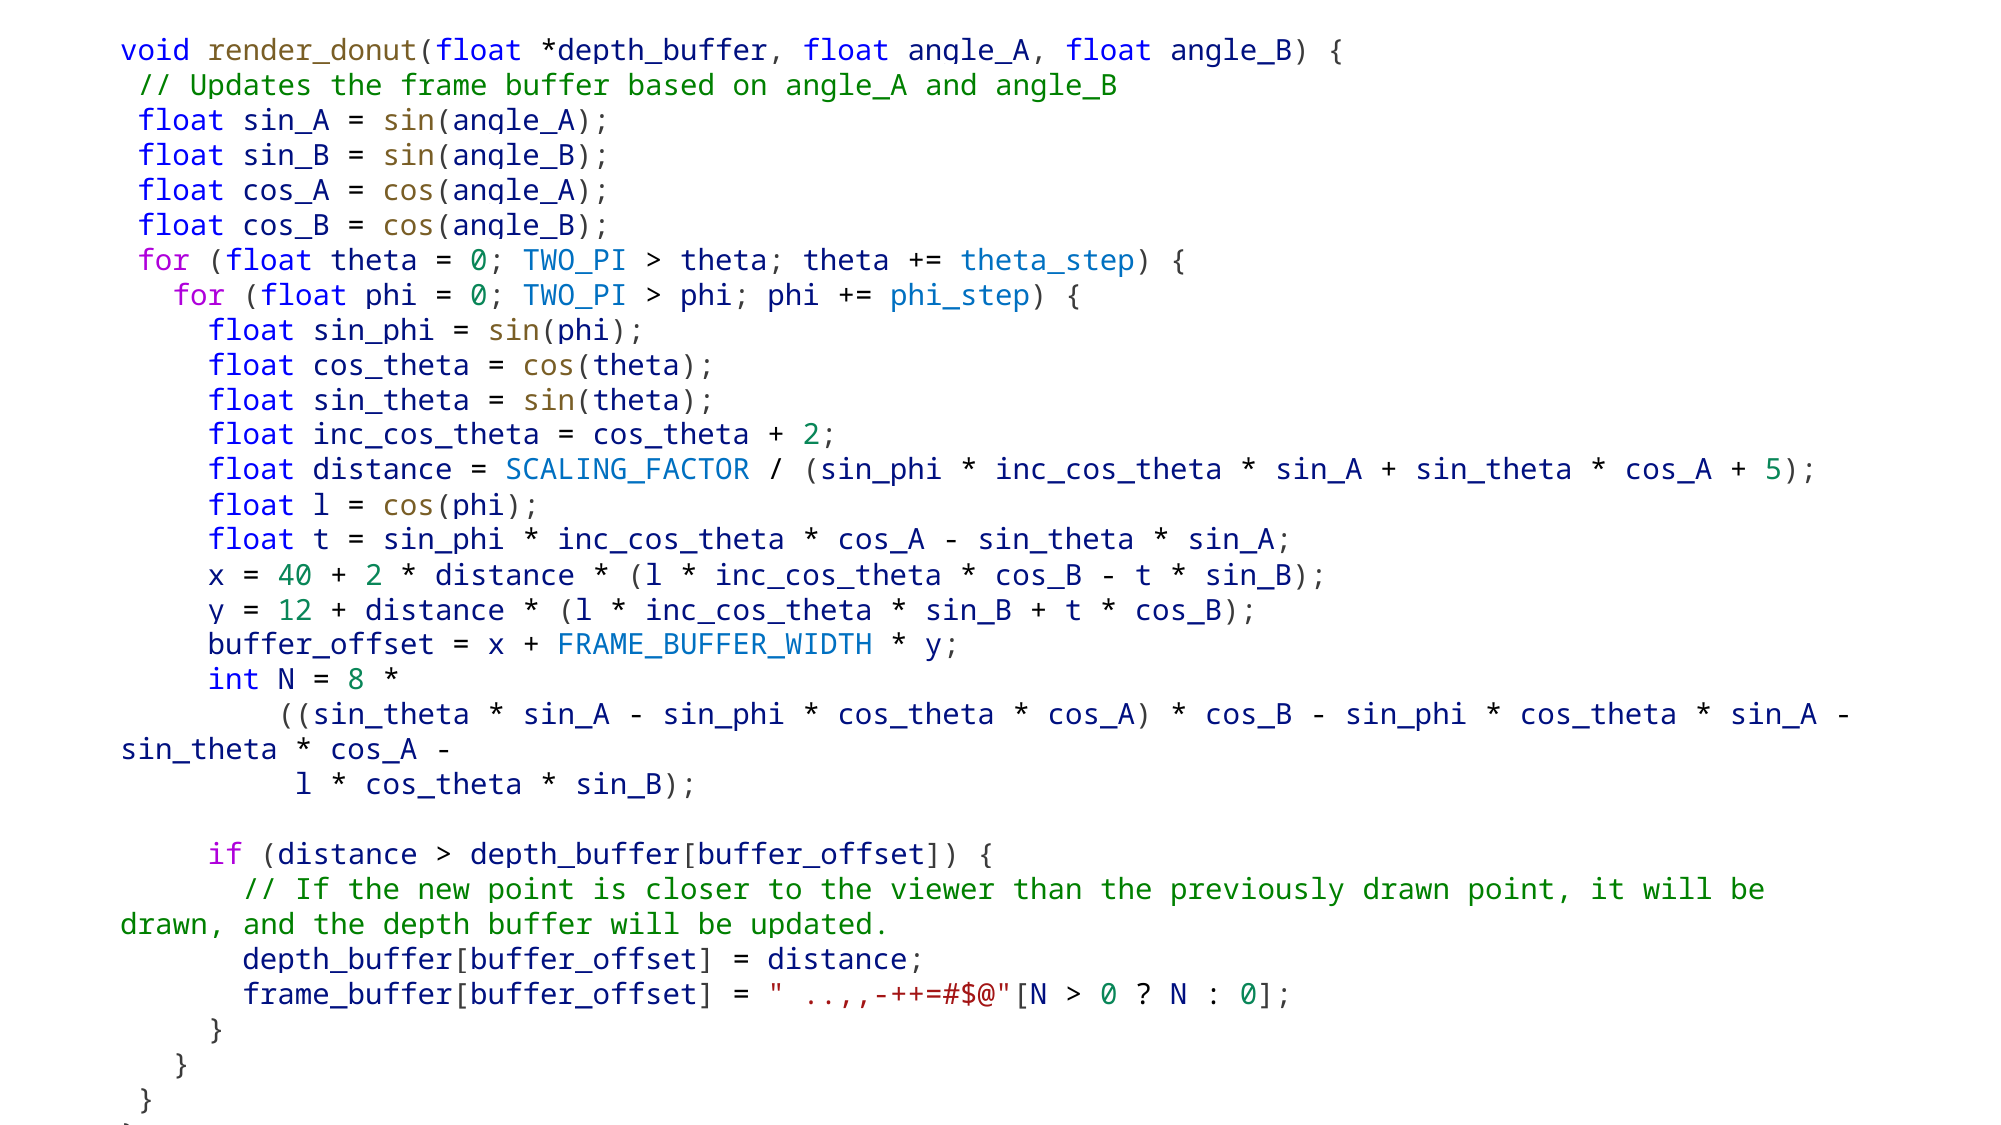

void render_donut(float *depth_buffer, float angle_A, float angle_B) {
 // Updates the frame buffer based on angle_A and angle_B
 float sin_A = sin(angle_A);
 float sin_B = sin(angle_B);
 float cos_A = cos(angle_A);
 float cos_B = cos(angle_B);
 for (float theta = 0; TWO_PI > theta; theta += theta_step) {
   for (float phi = 0; TWO_PI > phi; phi += phi_step) {
     float sin_phi = sin(phi);
     float cos_theta = cos(theta);
     float sin_theta = sin(theta);
     float inc_cos_theta = cos_theta + 2;
     float distance = SCALING_FACTOR / (sin_phi * inc_cos_theta * sin_A + sin_theta * cos_A + 5);
     float l = cos(phi);
     float t = sin_phi * inc_cos_theta * cos_A - sin_theta * sin_A;
     x = 40 + 2 * distance * (l * inc_cos_theta * cos_B - t * sin_B);
     y = 12 + distance * (l * inc_cos_theta * sin_B + t * cos_B);
     buffer_offset = x + FRAME_BUFFER_WIDTH * y;
     int N = 8 *
         ((sin_theta * sin_A - sin_phi * cos_theta * cos_A) * cos_B - sin_phi * cos_theta * sin_A - sin_theta * cos_A -
          l * cos_theta * sin_B);

     if (distance > depth_buffer[buffer_offset]) {
       // If the new point is closer to the viewer than the previously drawn point, it will be drawn, and the depth buffer will be updated.
       depth_buffer[buffer_offset] = distance;
       frame_buffer[buffer_offset] = " ..,,-++=#$@"[N > 0 ? N : 0];
     }
   }
 }
}